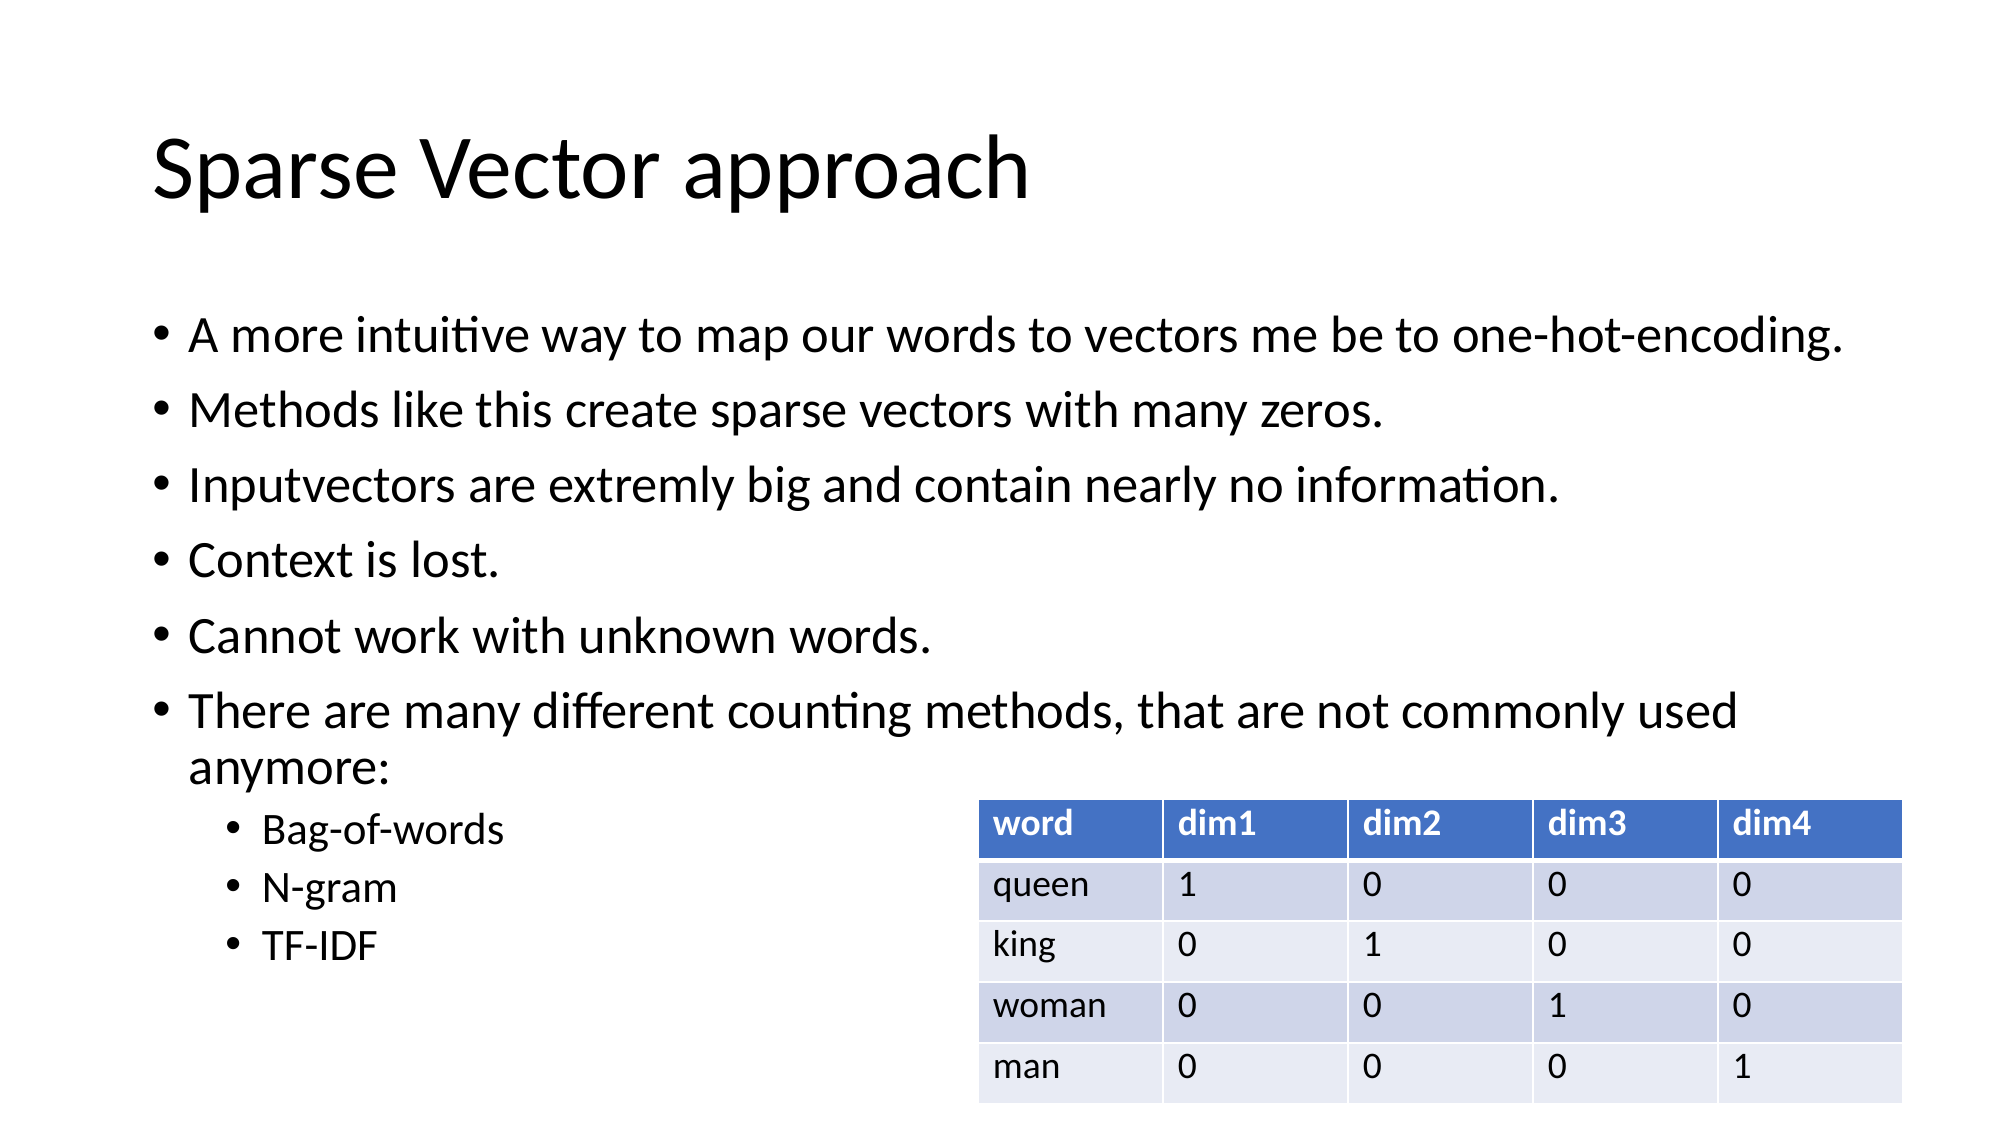

# Sparse Vector approach
A more intuitive way to map our words to vectors me be to one-hot-encoding.
Methods like this create sparse vectors with many zeros.
Inputvectors are extremly big and contain nearly no information.
Context is lost.
Cannot work with unknown words.
There are many different counting methods, that are not commonly used anymore:
Bag-of-words
N-gram
TF-IDF
| word | dim1 | dim2 | dim3 | dim4 |
| --- | --- | --- | --- | --- |
| queen | 1 | 0 | 0 | 0 |
| king | 0 | 1 | 0 | 0 |
| woman | 0 | 0 | 1 | 0 |
| man | 0 | 0 | 0 | 1 |